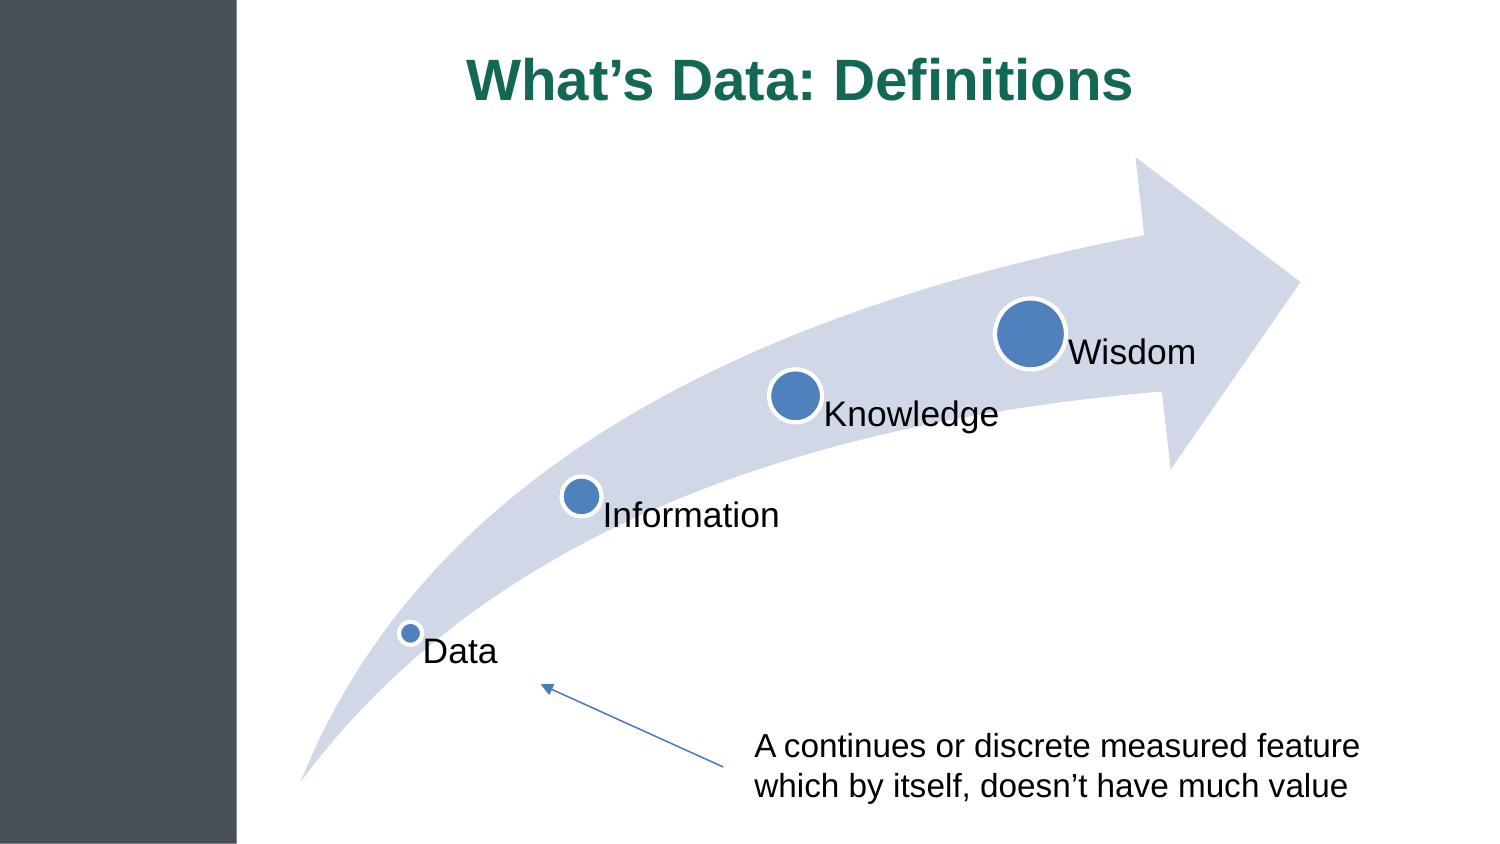

# What’s Data: Definitions
Data
Information
Knowledge
Wisdom
A continues or discrete measured feature
which by itself, doesn’t have much value